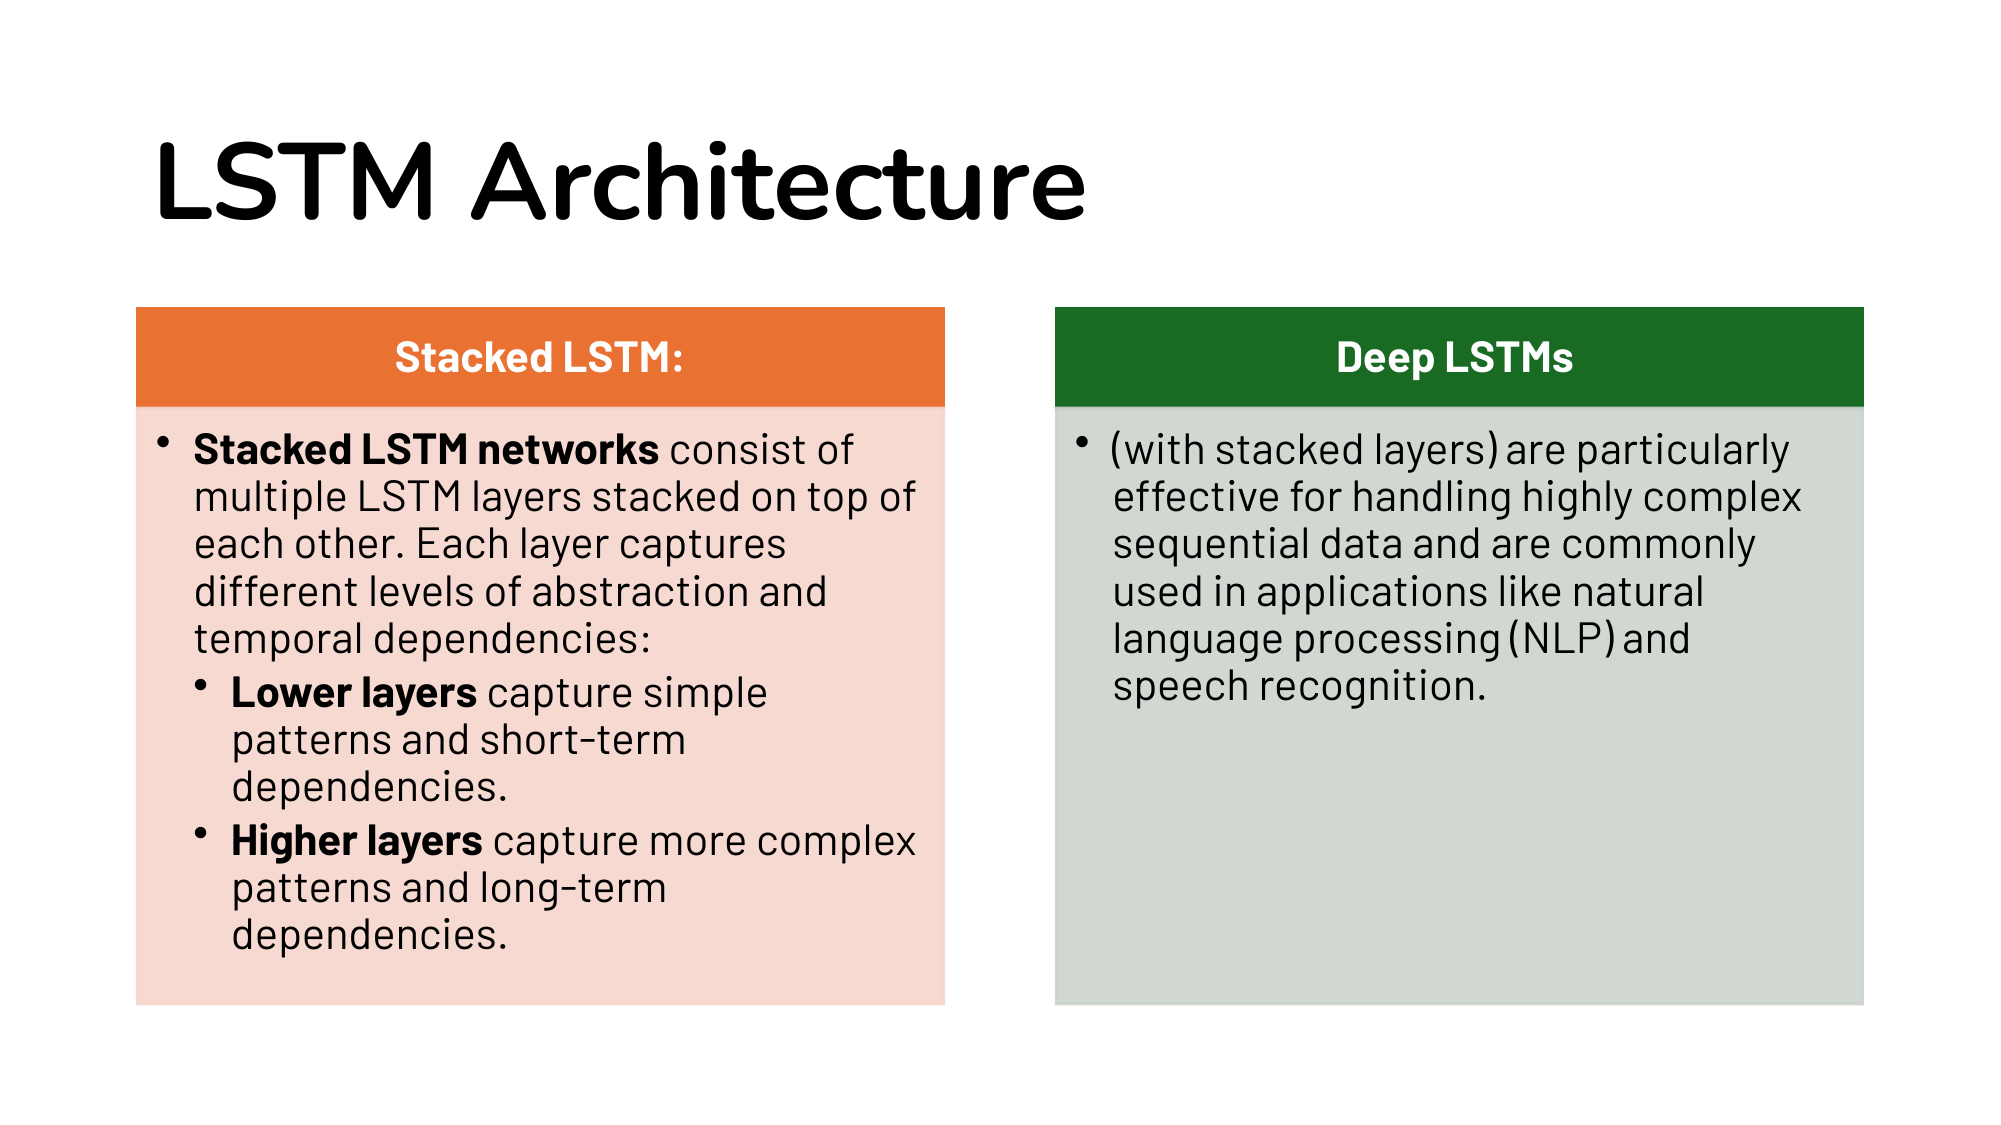

# LSTM Architecture
Stacked LSTM:
Stacked LSTM networks consist of multiple LSTM layers stacked on top of each other. Each layer captures different levels of abstraction and temporal dependencies:
Lower layers capture simple patterns and short-term dependencies.
Higher layers capture more complex patterns and long-term dependencies.
Deep LSTMs
(with stacked layers) are particularly effective for handling highly complex sequential data and are commonly used in applications like natural language processing (NLP) and speech recognition.